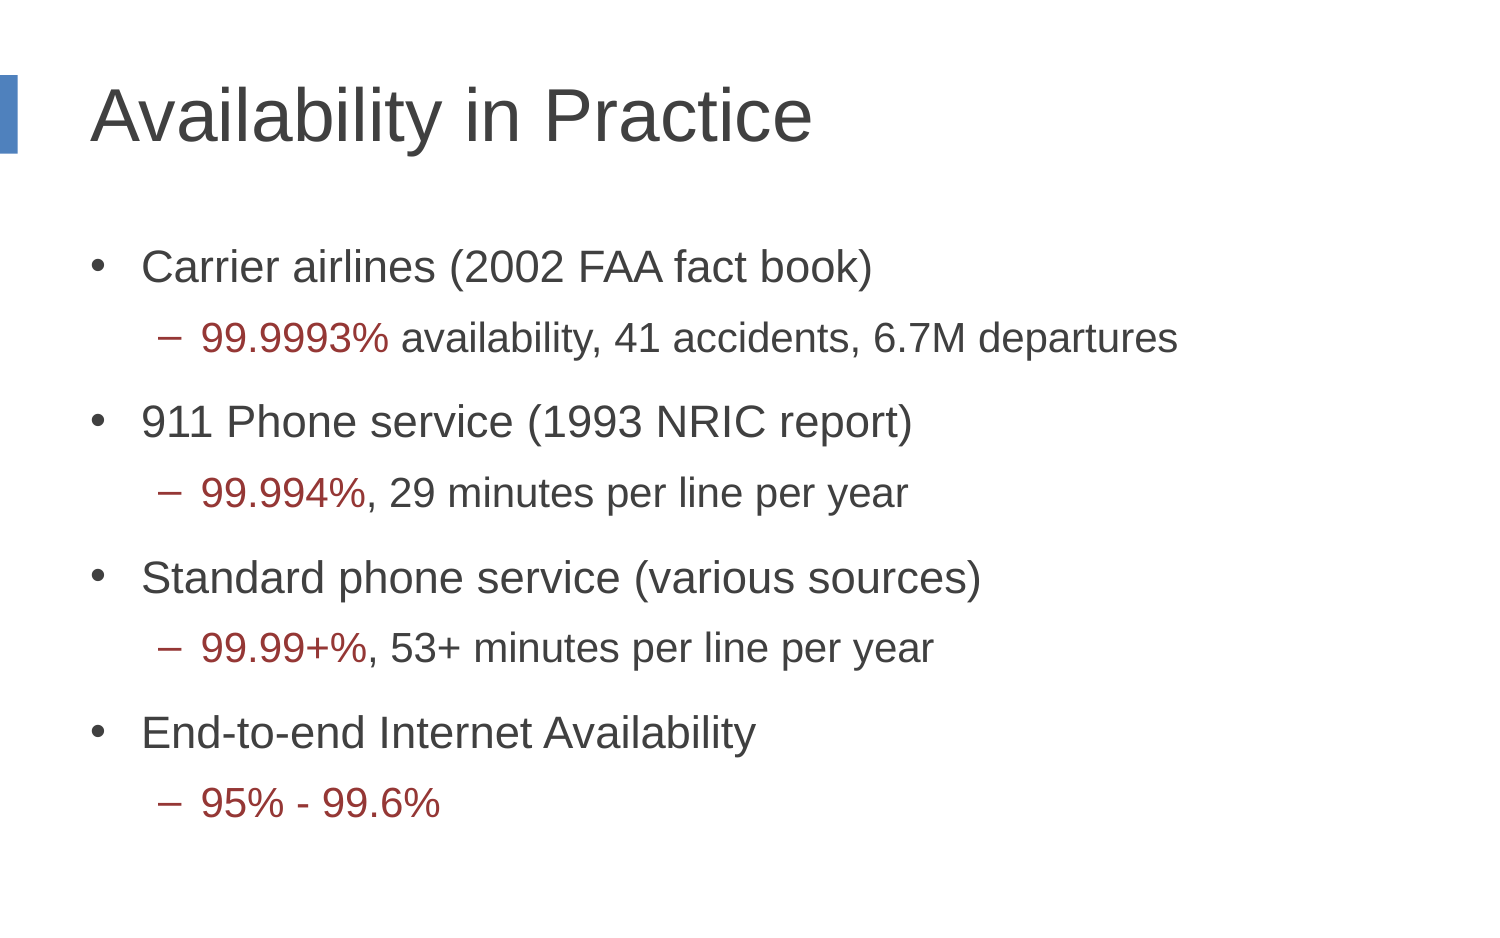

# Availability in Practice
Carrier airlines (2002 FAA fact book)
99.9993% availability, 41 accidents, 6.7M departures
911 Phone service (1993 NRIC report)
99.994%, 29 minutes per line per year
Standard phone service (various sources)
99.99+%, 53+ minutes per line per year
End-to-end Internet Availability
95% - 99.6%